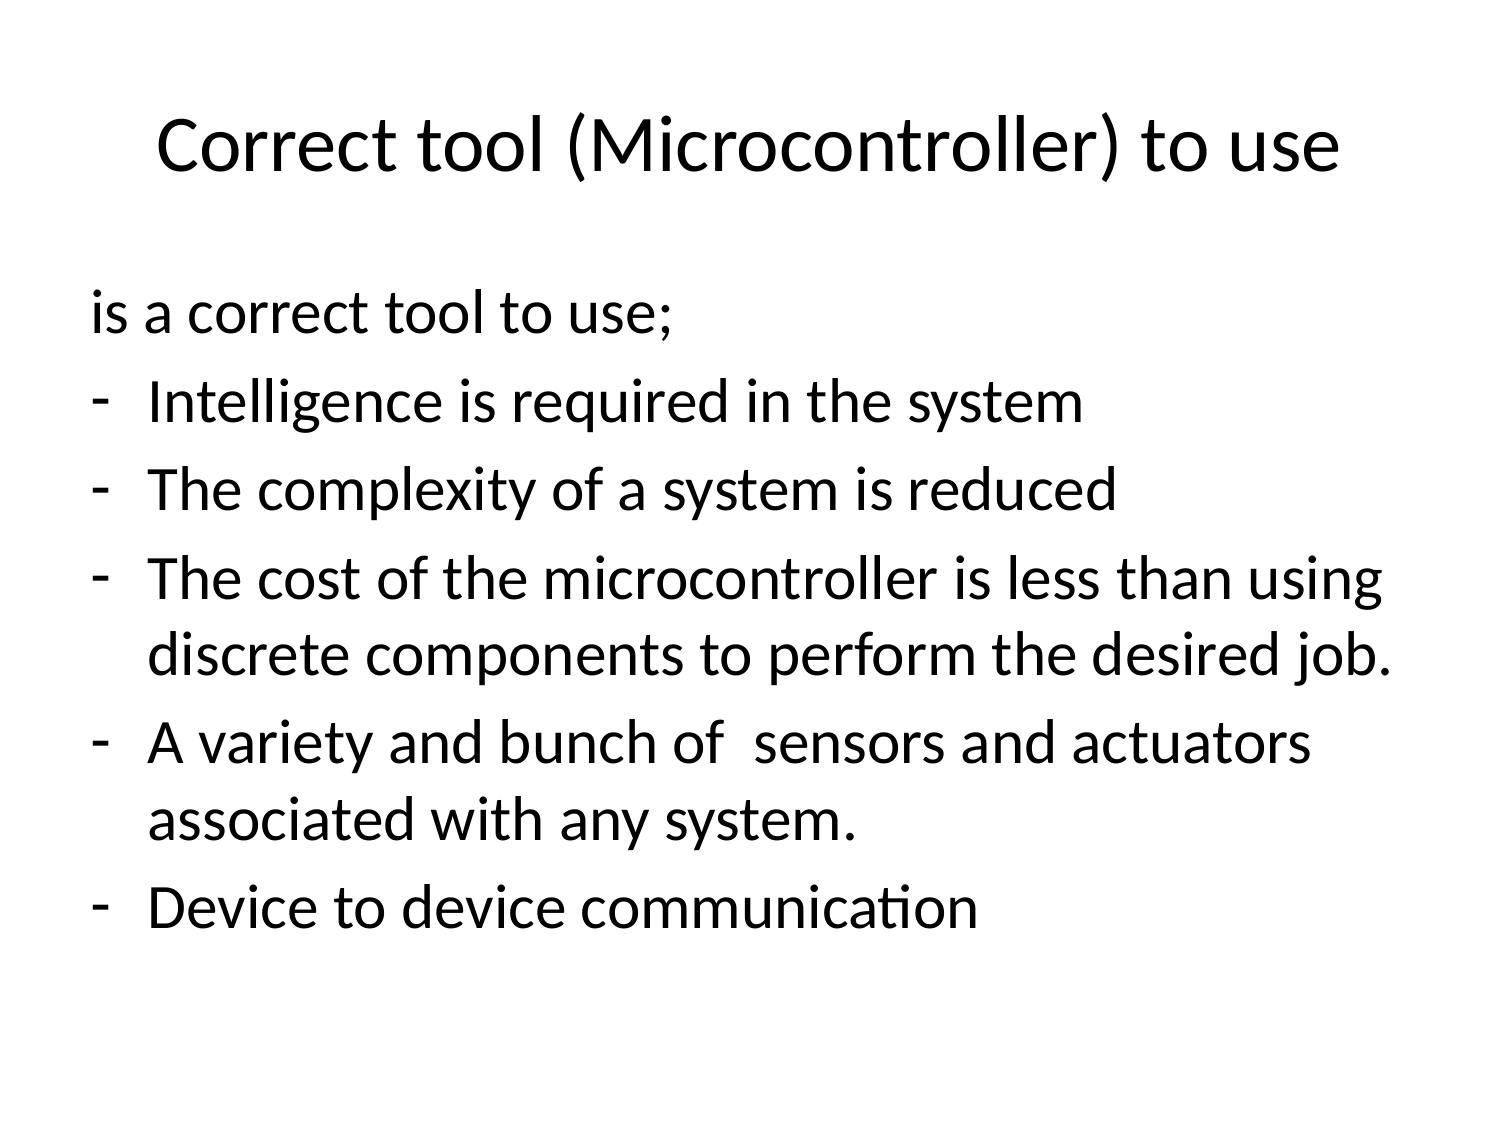

# Correct tool (Microcontroller) to use
is a correct tool to use;
Intelligence is required in the system
The complexity of a system is reduced
The cost of the microcontroller is less than using discrete components to perform the desired job.
A variety and bunch of  sensors and actuators associated with any system.
Device to device communication